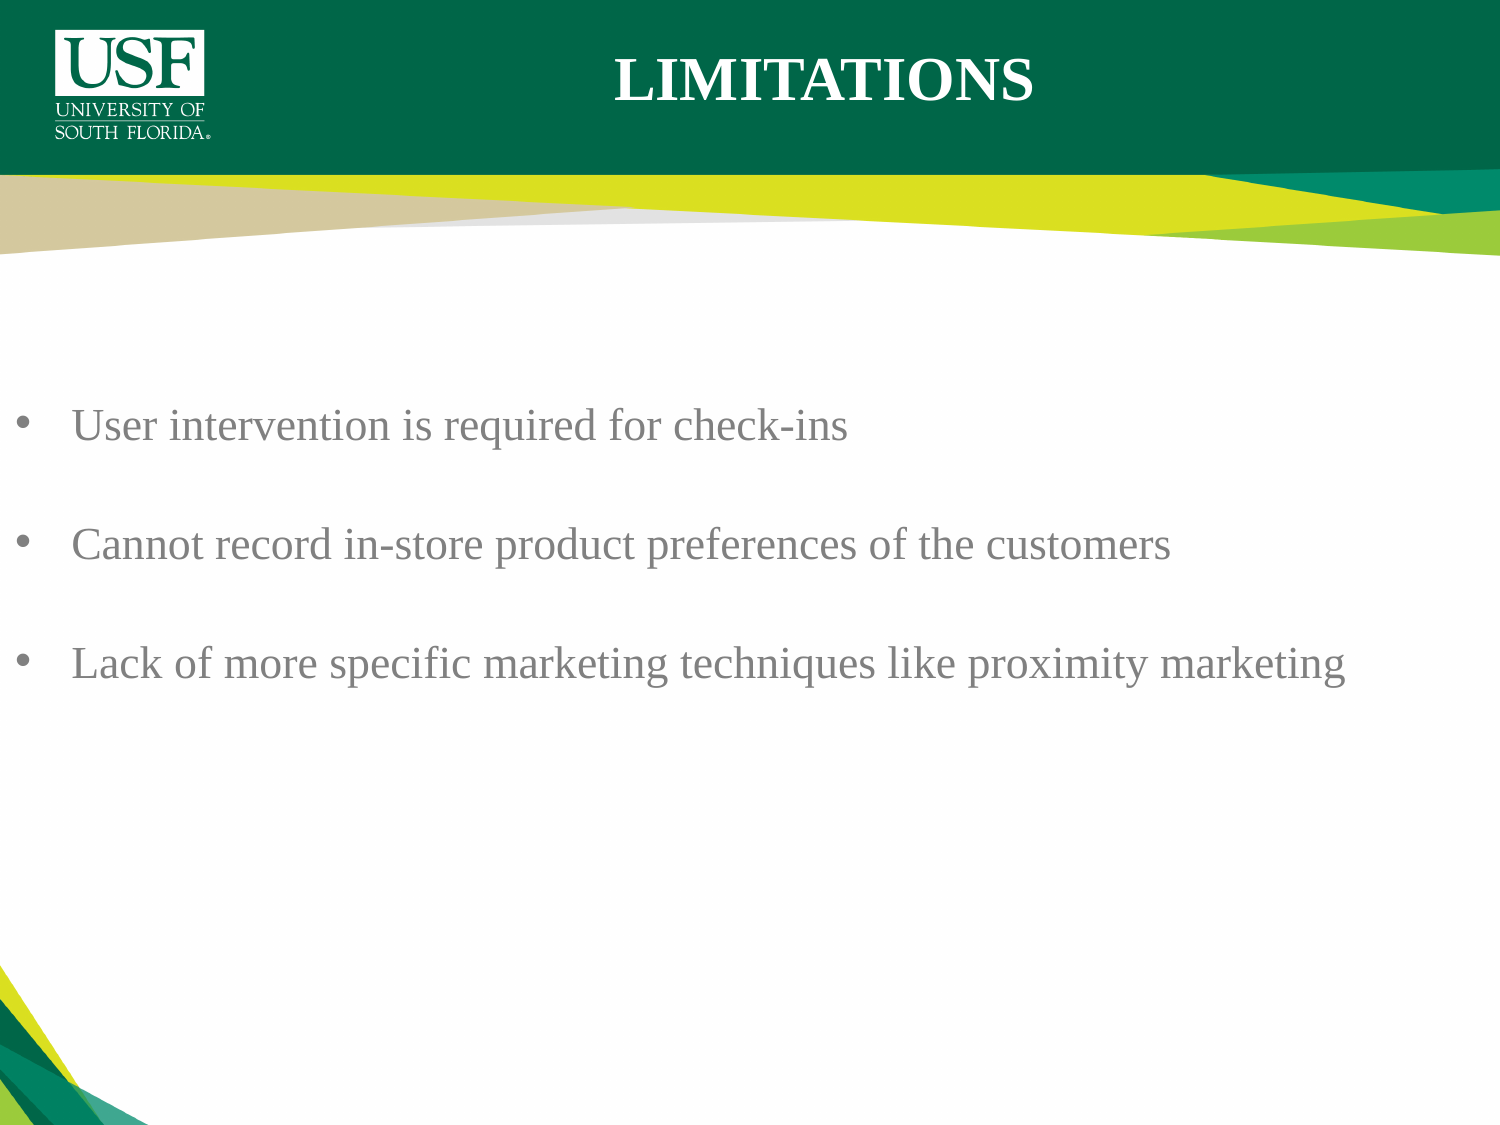

# LIMITATIONS

User intervention is required for check-ins
Cannot record in-store product preferences of the customers
Lack of more specific marketing techniques like proximity marketing